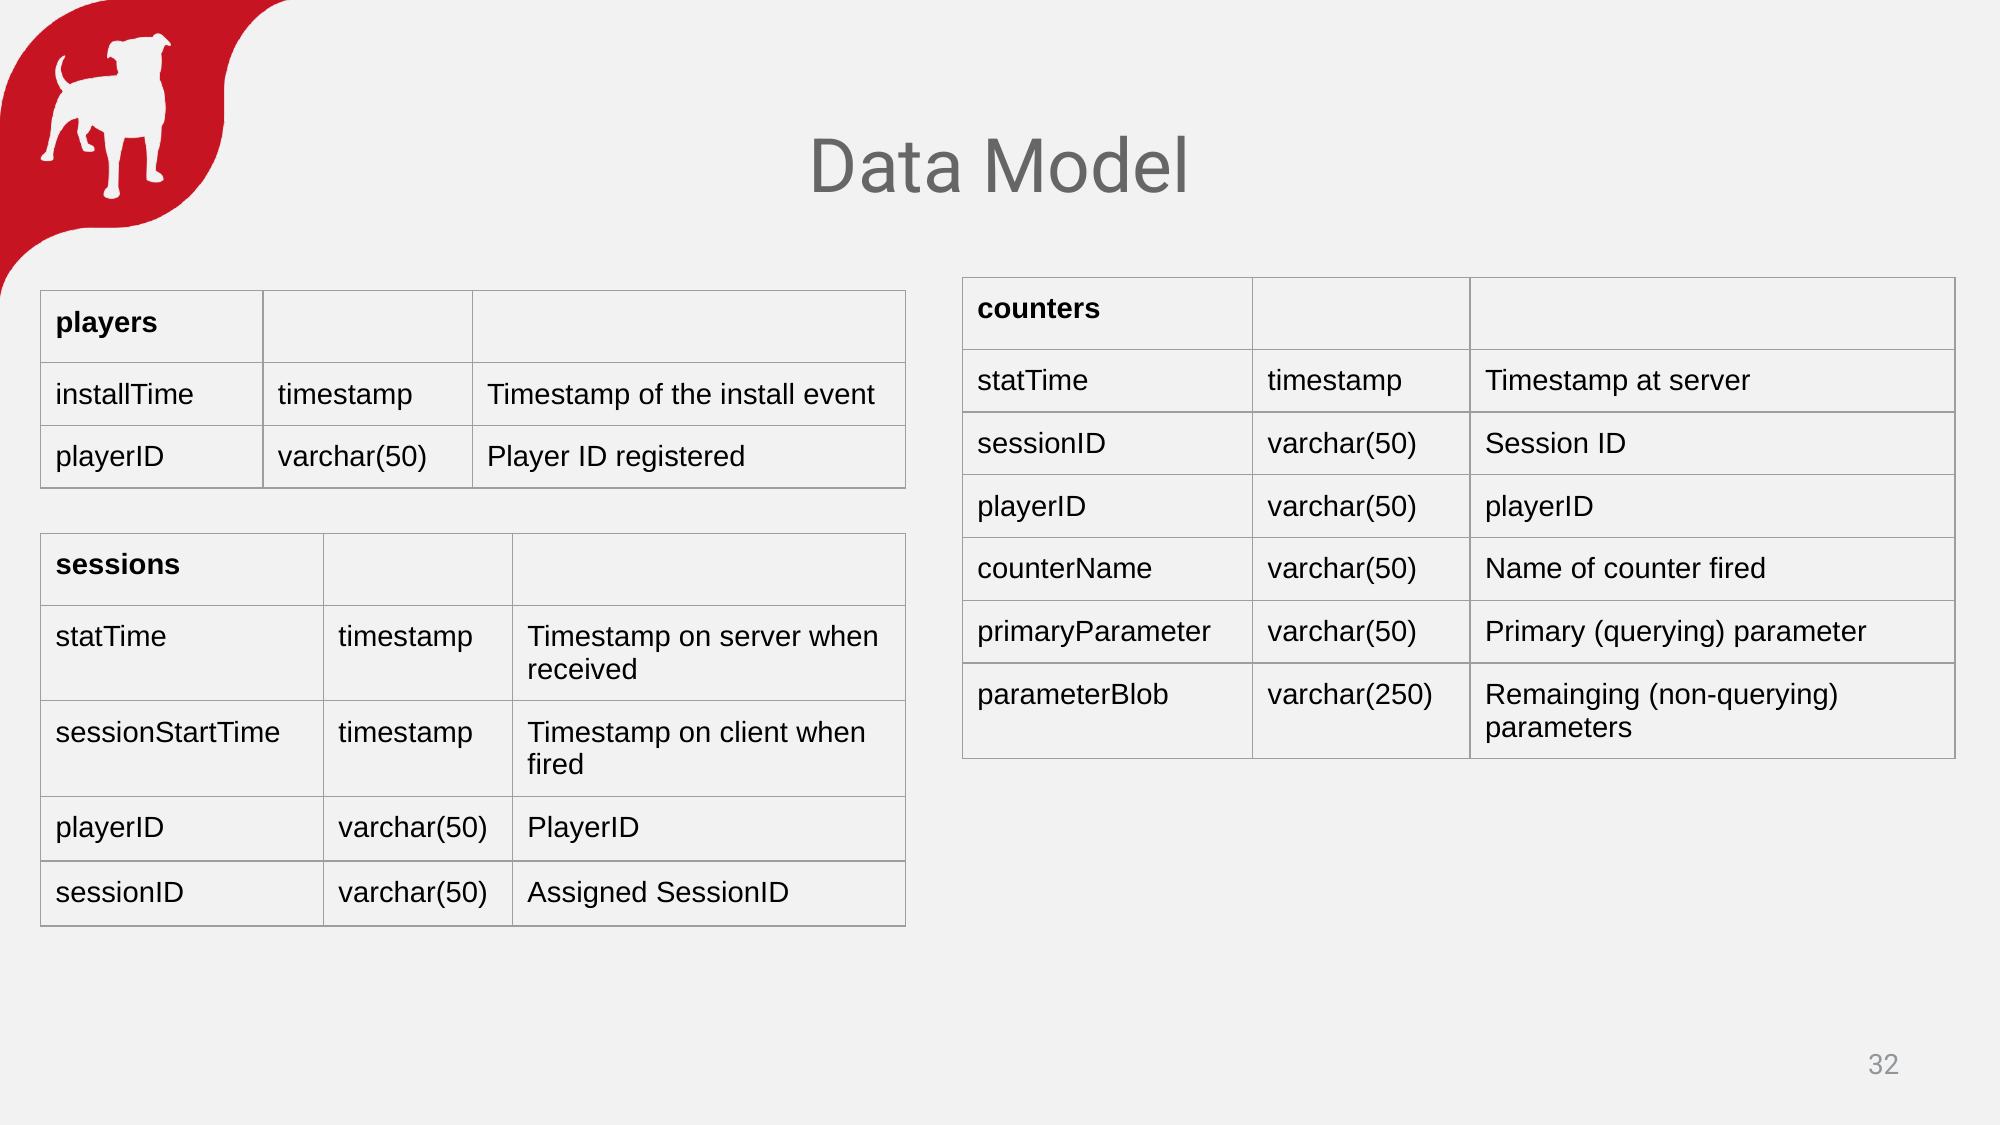

# Data Model
| counters |  |  |
| --- | --- | --- |
| statTime | timestamp | Timestamp at server |
| sessionID | varchar(50) | Session ID |
| playerID | varchar(50) | playerID |
| counterName | varchar(50) | Name of counter fired |
| primaryParameter | varchar(50) | Primary (querying) parameter |
| parameterBlob | varchar(250) | Remainging (non-querying) parameters |
| players |  |  |
| --- | --- | --- |
| installTime | timestamp | Timestamp of the install event |
| playerID | varchar(50) | Player ID registered |
| sessions |  |  |
| --- | --- | --- |
| statTime | timestamp | Timestamp on server when received |
| sessionStartTime | timestamp | Timestamp on client when fired |
| playerID | varchar(50) | PlayerID |
| sessionID | varchar(50) | Assigned SessionID |
32